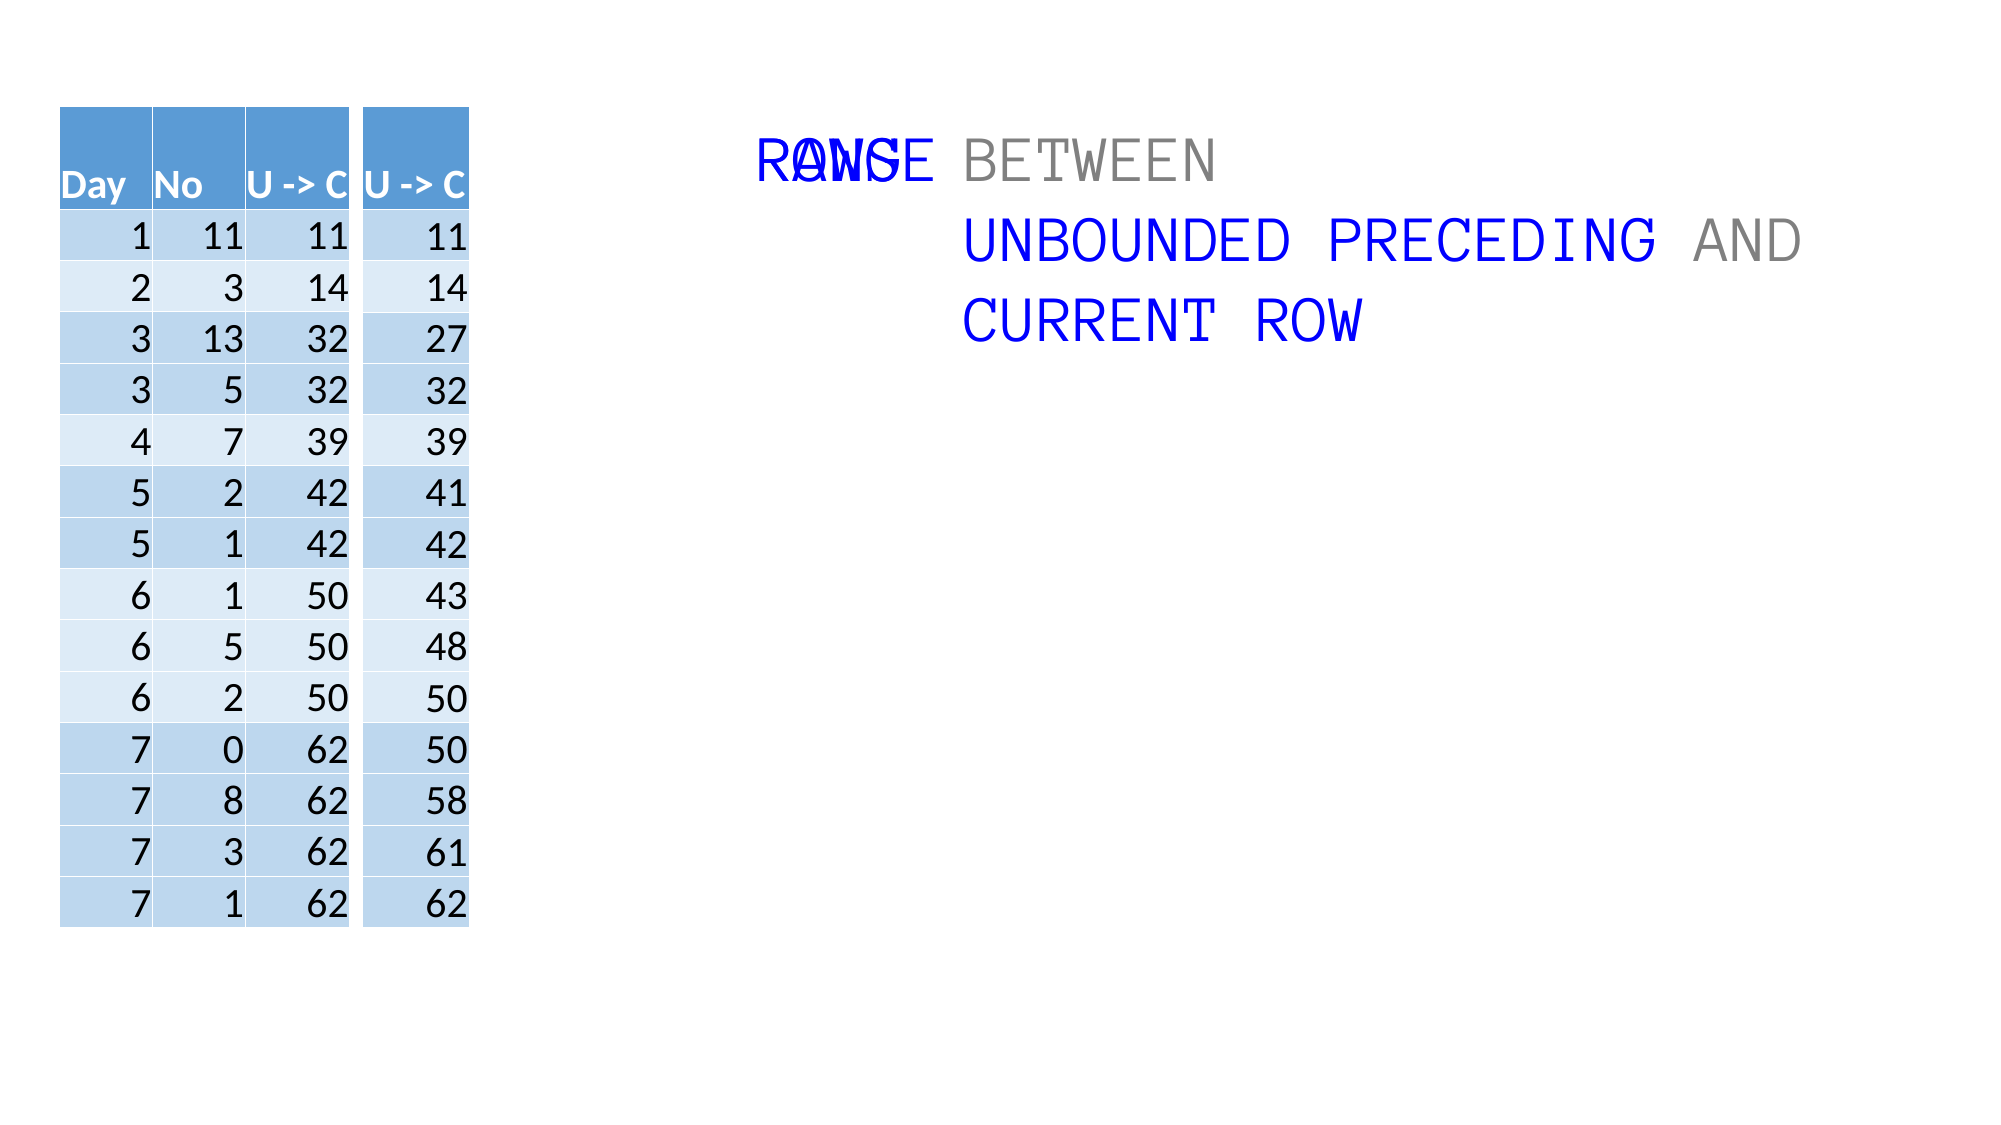

ROWS
| Day | No | U -> C |
| --- | --- | --- |
| 1 | 11 | 11 |
| 2 | 3 | 14 |
| 3 | 13 | 32 |
| 3 | 5 | 32 |
| 4 | 7 | 39 |
| 5 | 2 | 42 |
| 5 | 1 | 42 |
| 6 | 1 | 50 |
| 6 | 5 | 50 |
| 6 | 2 | 50 |
| 7 | 0 | 62 |
| 7 | 8 | 62 |
| 7 | 3 | 62 |
| 7 | 1 | 62 |
| U -> C |
| --- |
| 11 |
| 14 |
| 27 |
| 32 |
| 39 |
| 41 |
| 42 |
| 43 |
| 48 |
| 50 |
| 50 |
| 58 |
| 61 |
| 62 |
RANGE
	BETWEEN
	UNBOUNDED PRECEDING AND
	CURRENT ROW